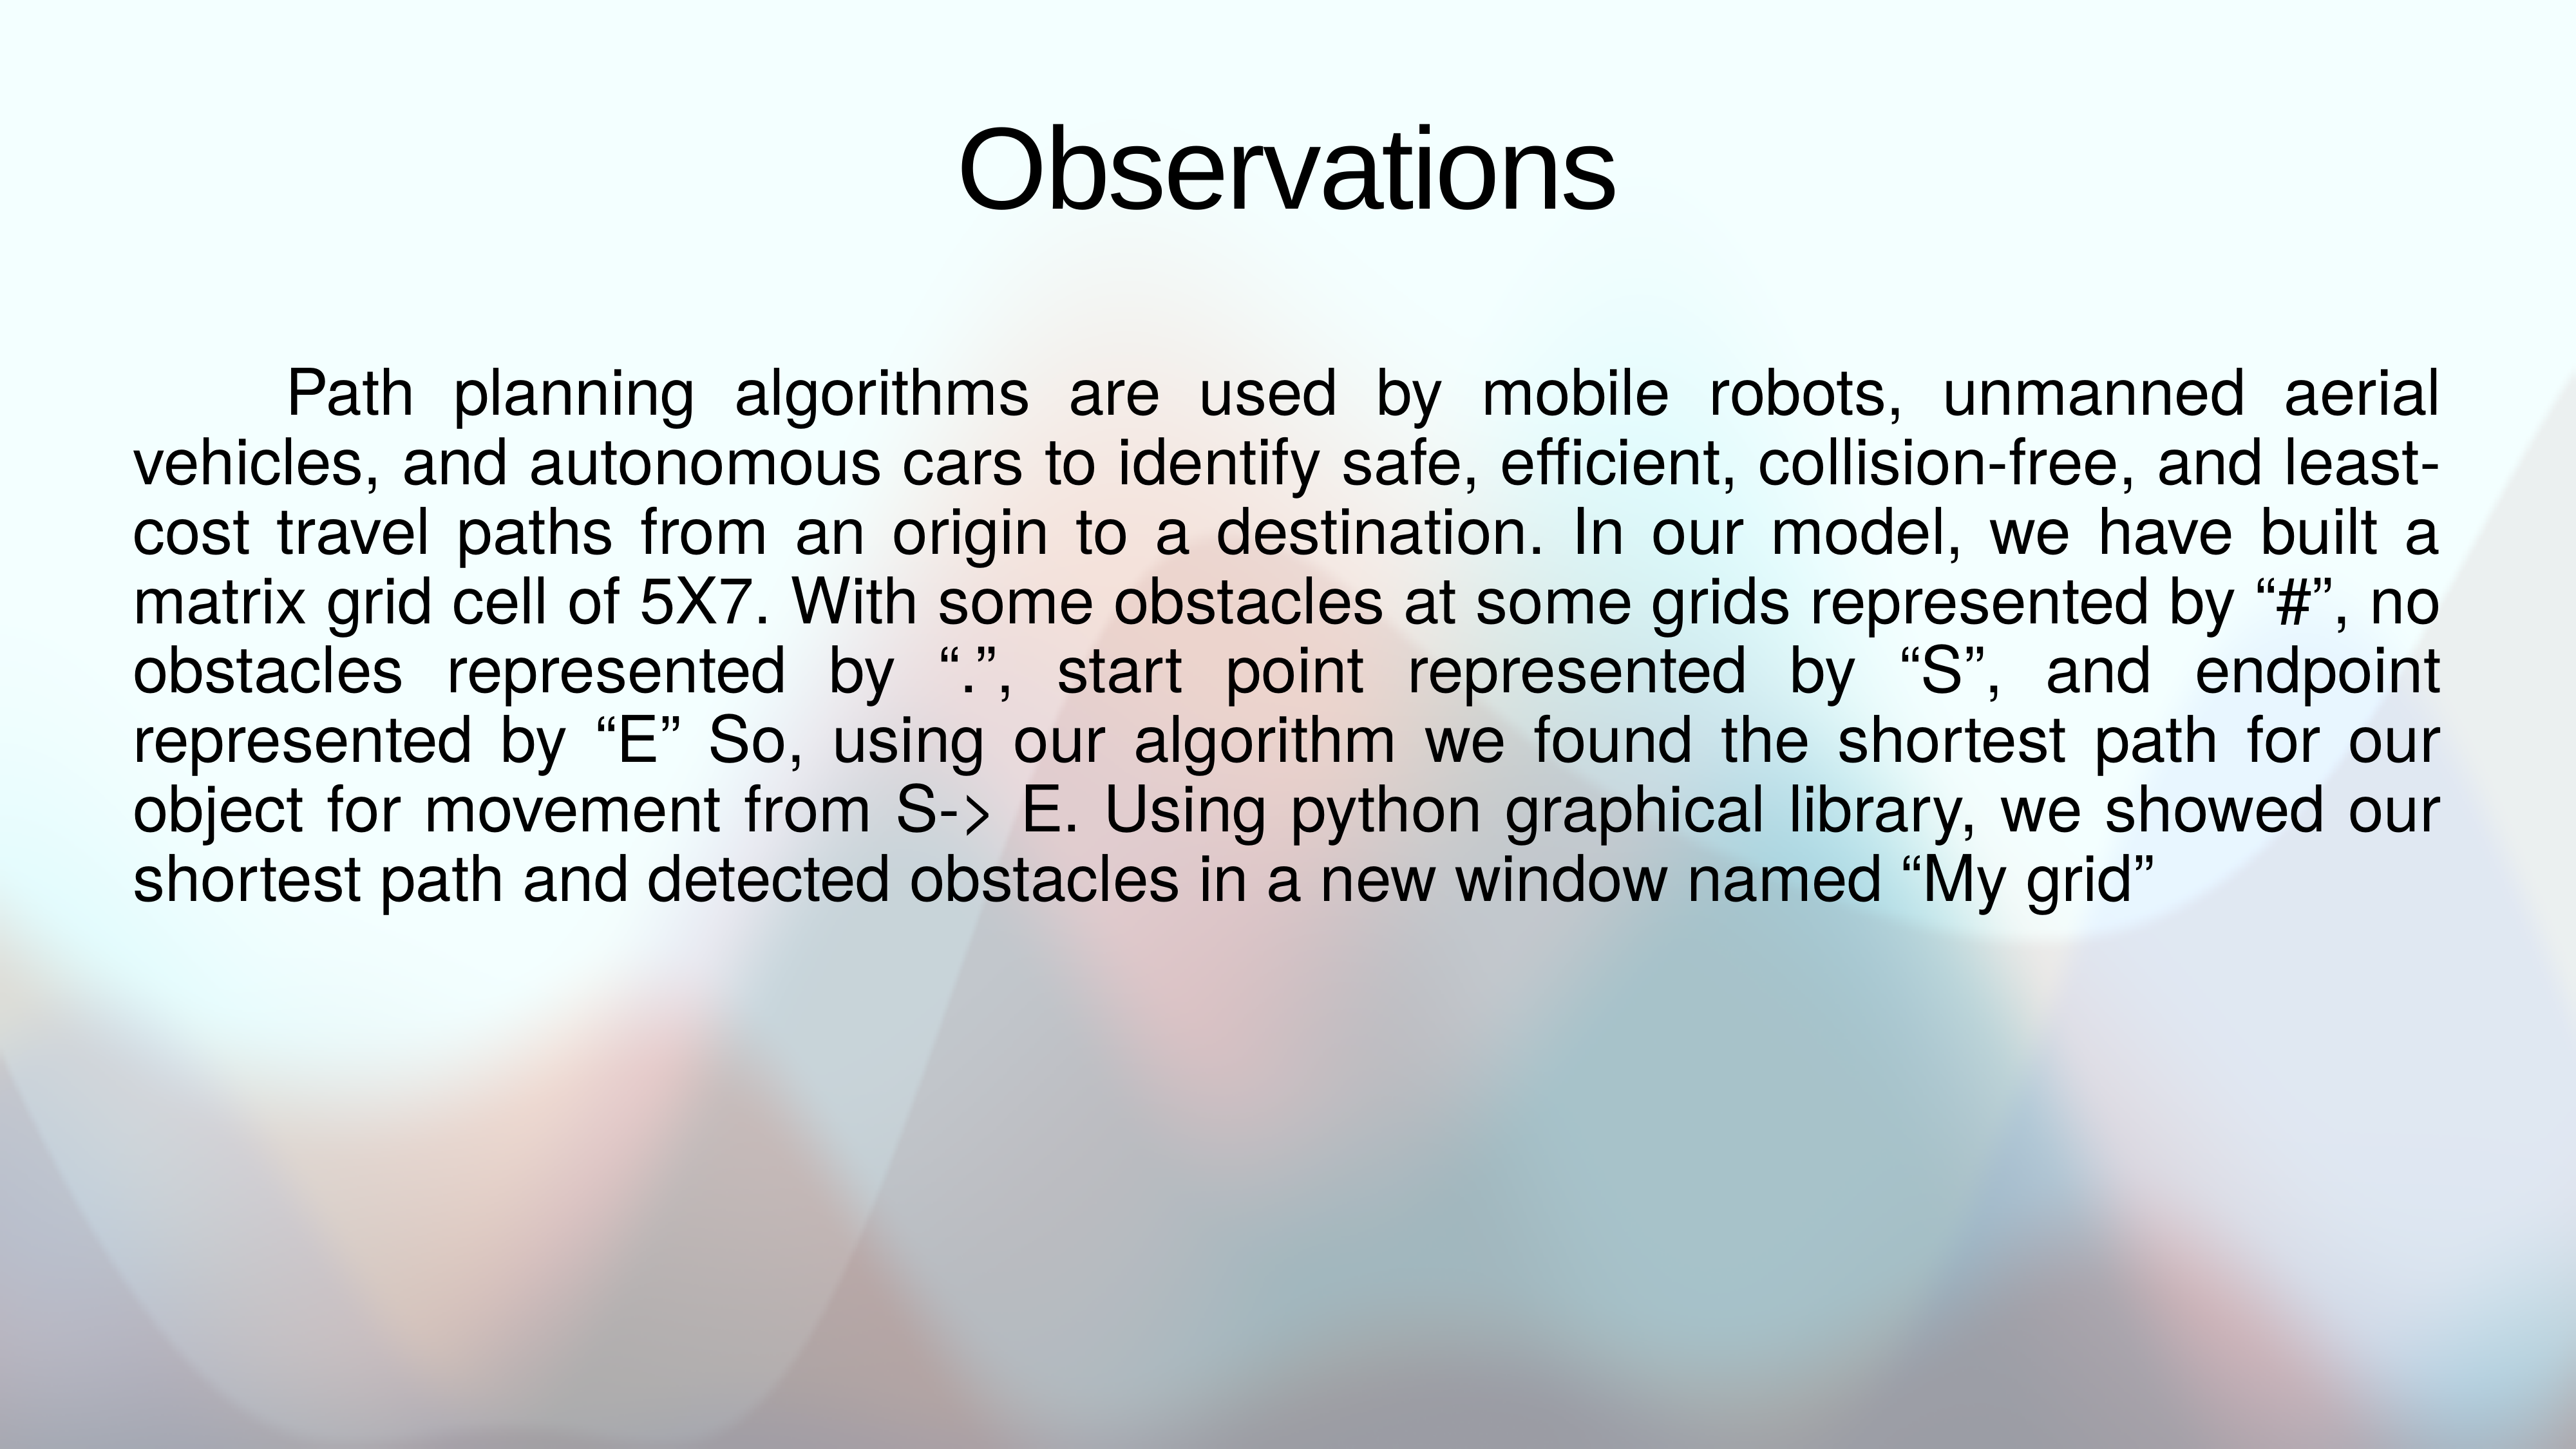

# Observations
    Path planning algorithms are used by mobile robots, unmanned aerial vehicles, and autonomous cars to identify safe, efficient, collision-free, and least-cost travel paths from an origin to a destination. In our model, we have built a matrix grid cell of 5X7. With some obstacles at some grids represented by “#”, no obstacles represented by “.”, start point represented by “S”, and endpoint represented by “E” So, using our algorithm we found the shortest path for our object for movement from S-> E. Using python graphical library, we showed our shortest path and detected obstacles in a new window named “My grid”